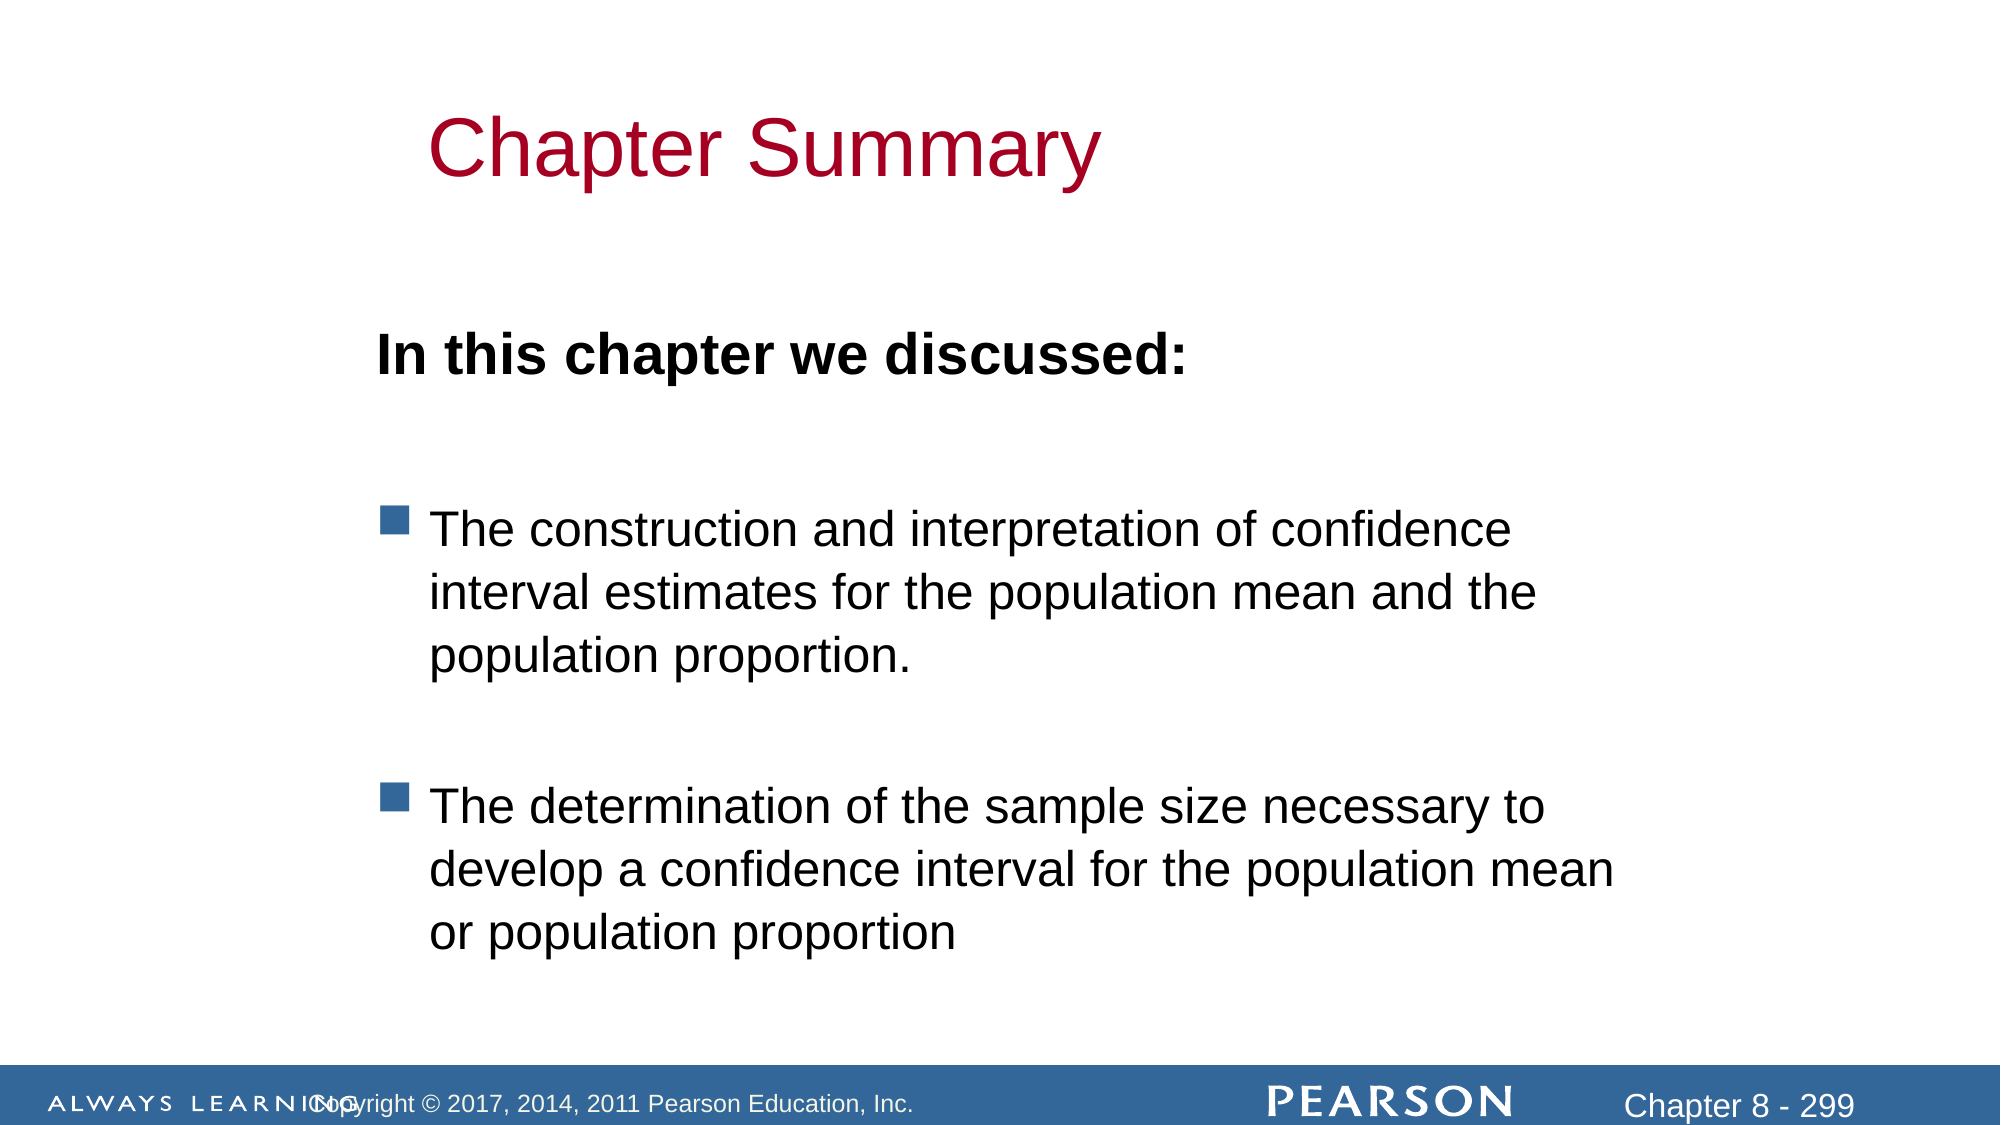

Chapter Summary
In this chapter we discussed:

The construction and interpretation of confidence interval estimates for the population mean and the population proportion.

The determination of the sample size necessary to develop a confidence interval for the population mean or population proportion